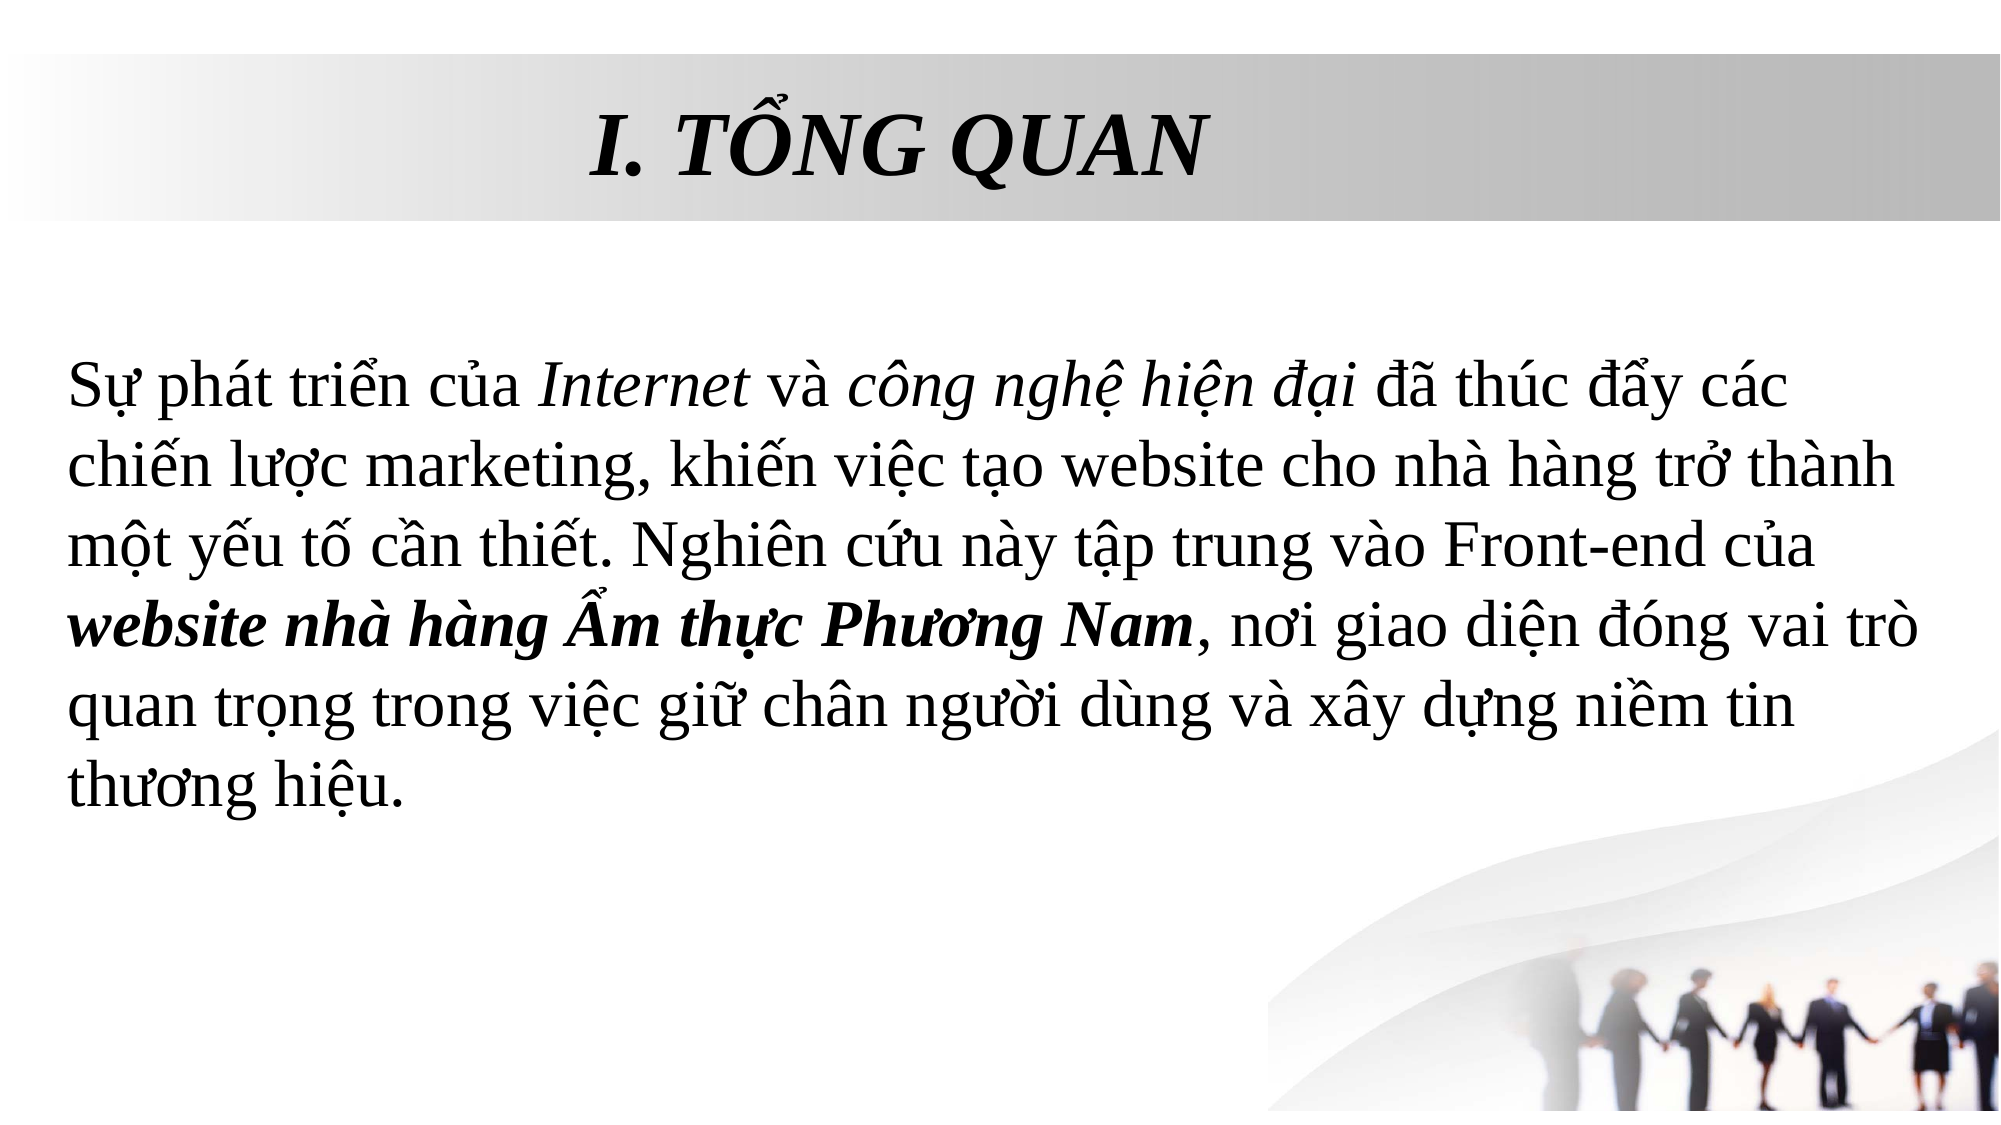

I. TỔNG QUAN

Sự phát triển của Internet và công nghệ hiện đại đã thúc đẩy các chiến lược marketing, khiến việc tạo website cho nhà hàng trở thành một yếu tố cần thiết. Nghiên cứu này tập trung vào Front-end của website nhà hàng Ẩm thực Phương Nam, nơi giao diện đóng vai trò quan trọng trong việc giữ chân người dùng và xây dựng niềm tin thương hiệu.